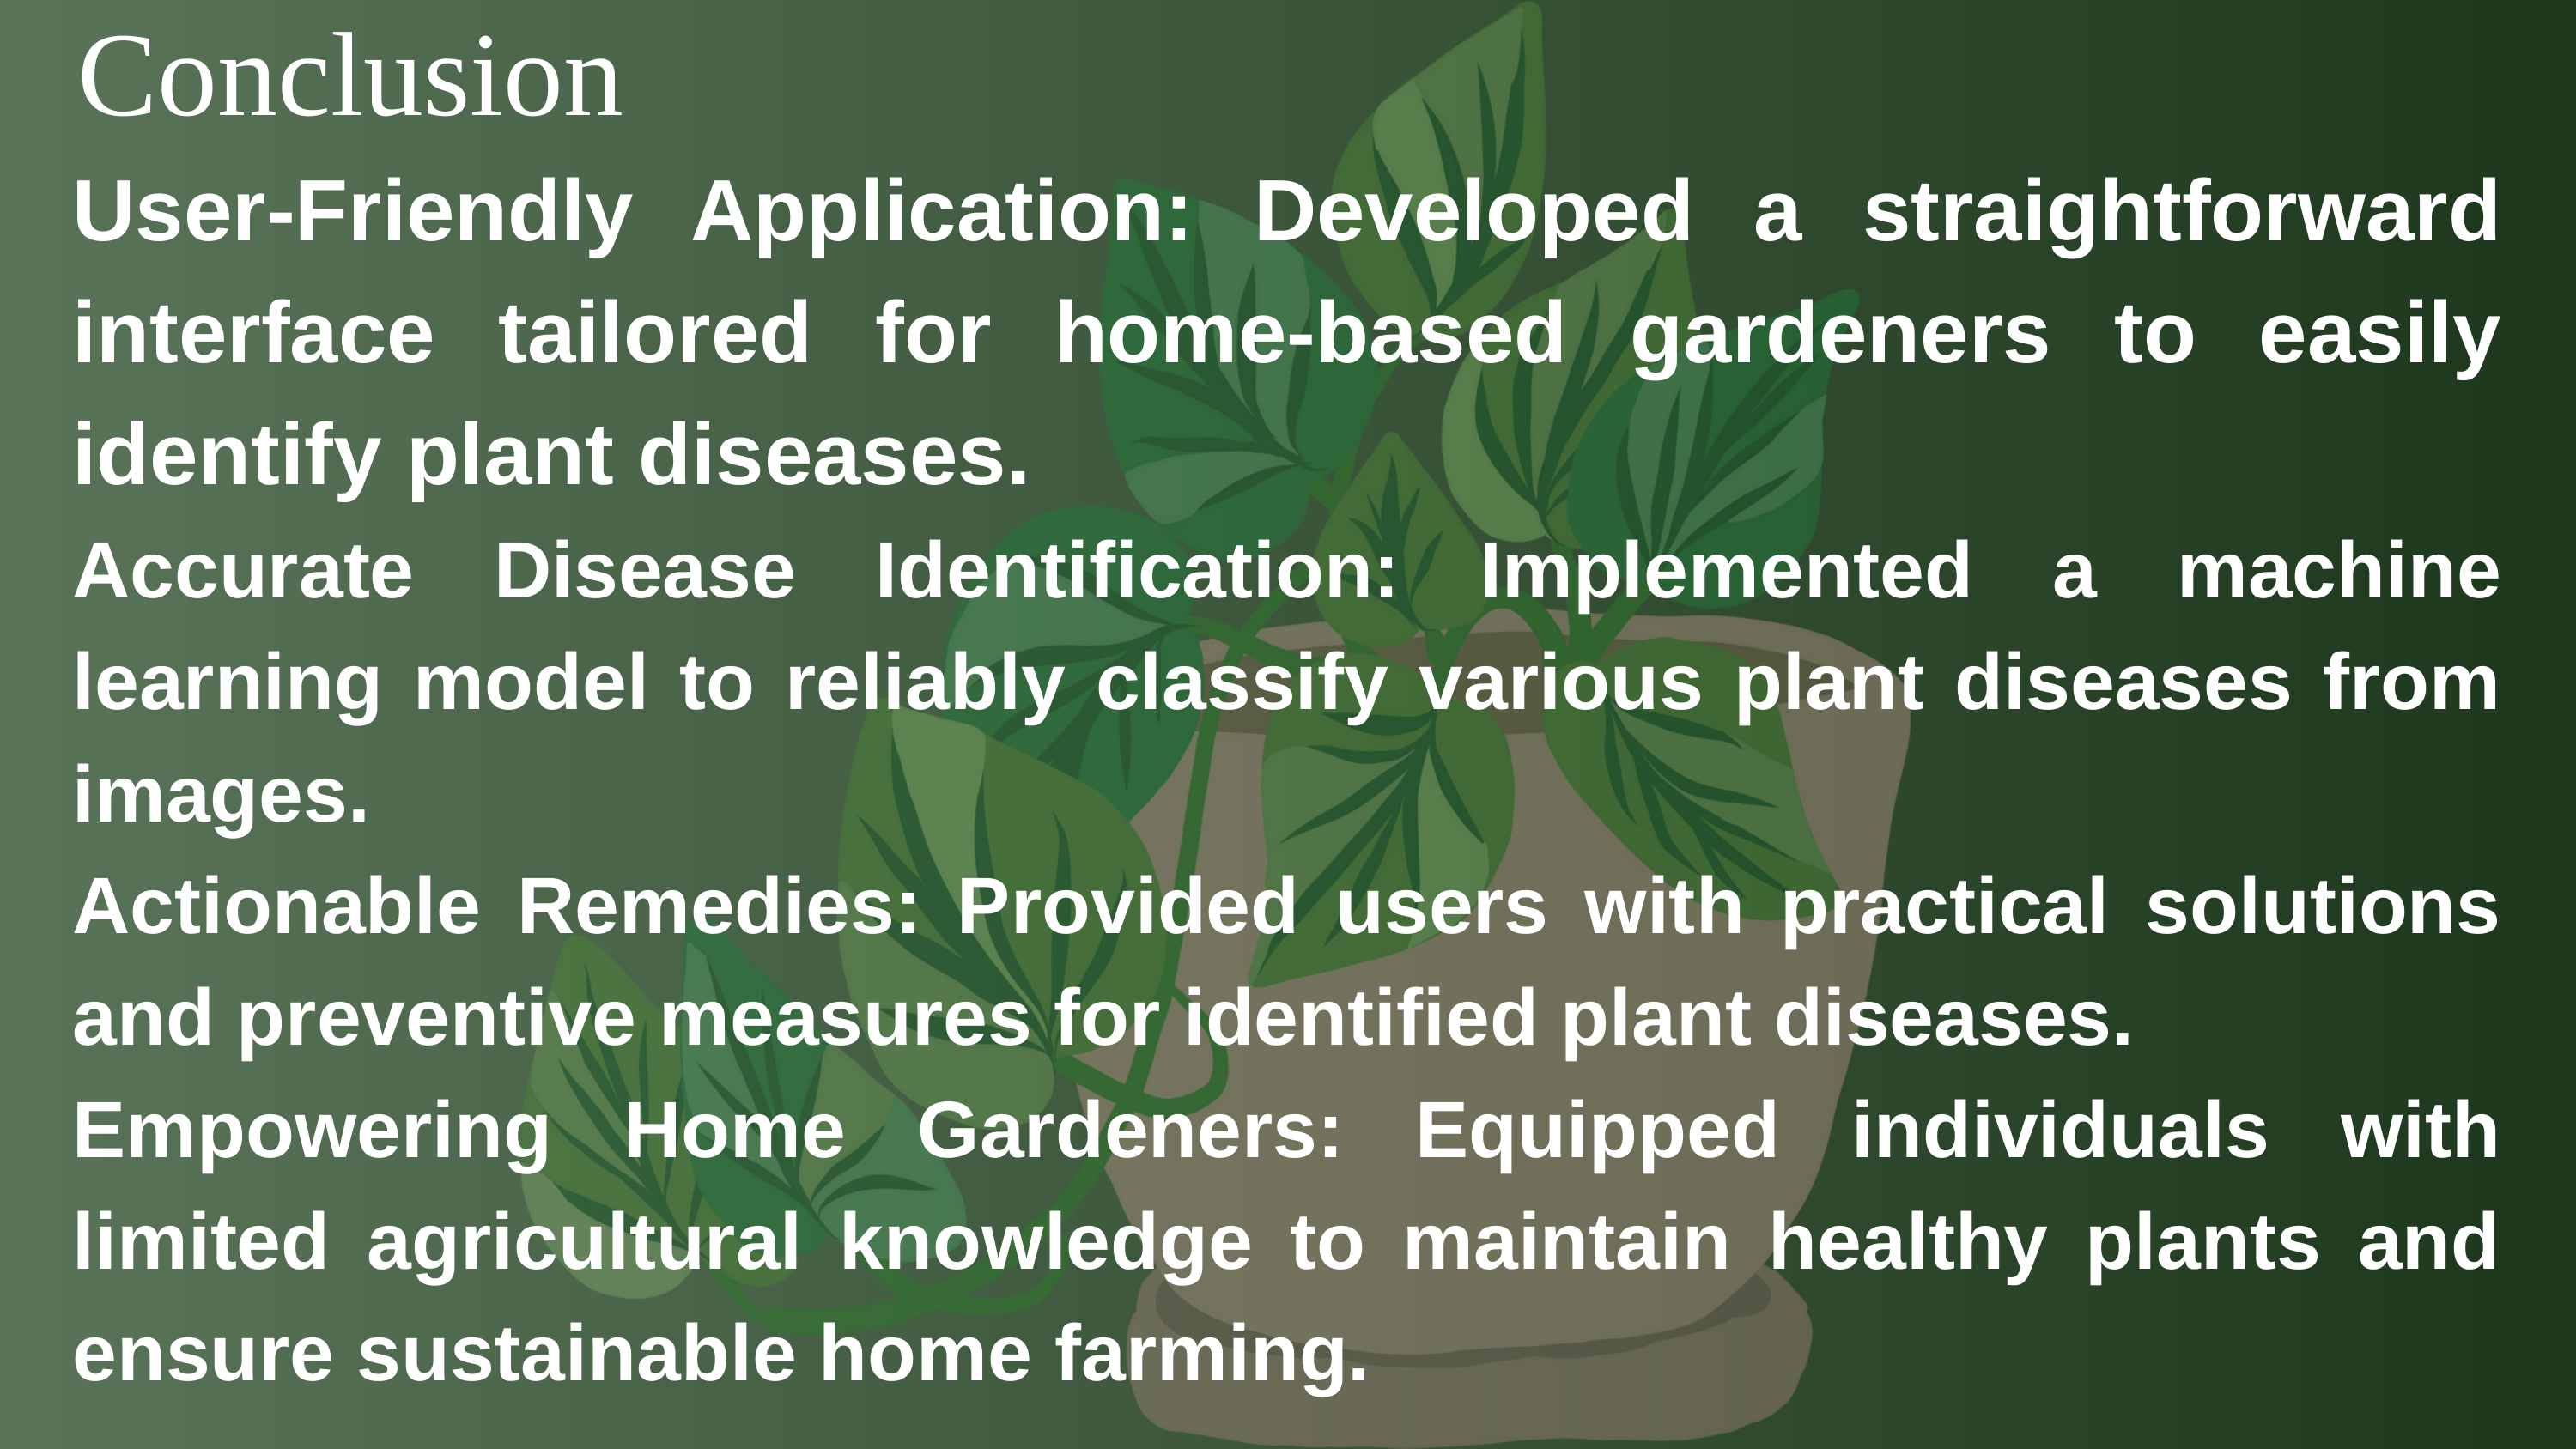

Conclusion

User-Friendly Application: Developed a straightforward interface tailored for home-based gardeners to easily identify plant diseases.
Accurate Disease Identification: Implemented a machine learning model to reliably classify various plant diseases from images.
Actionable Remedies: Provided users with practical solutions and preventive measures for identified plant diseases.
Empowering Home Gardeners: Equipped individuals with limited agricultural knowledge to maintain healthy plants and ensure sustainable home farming.